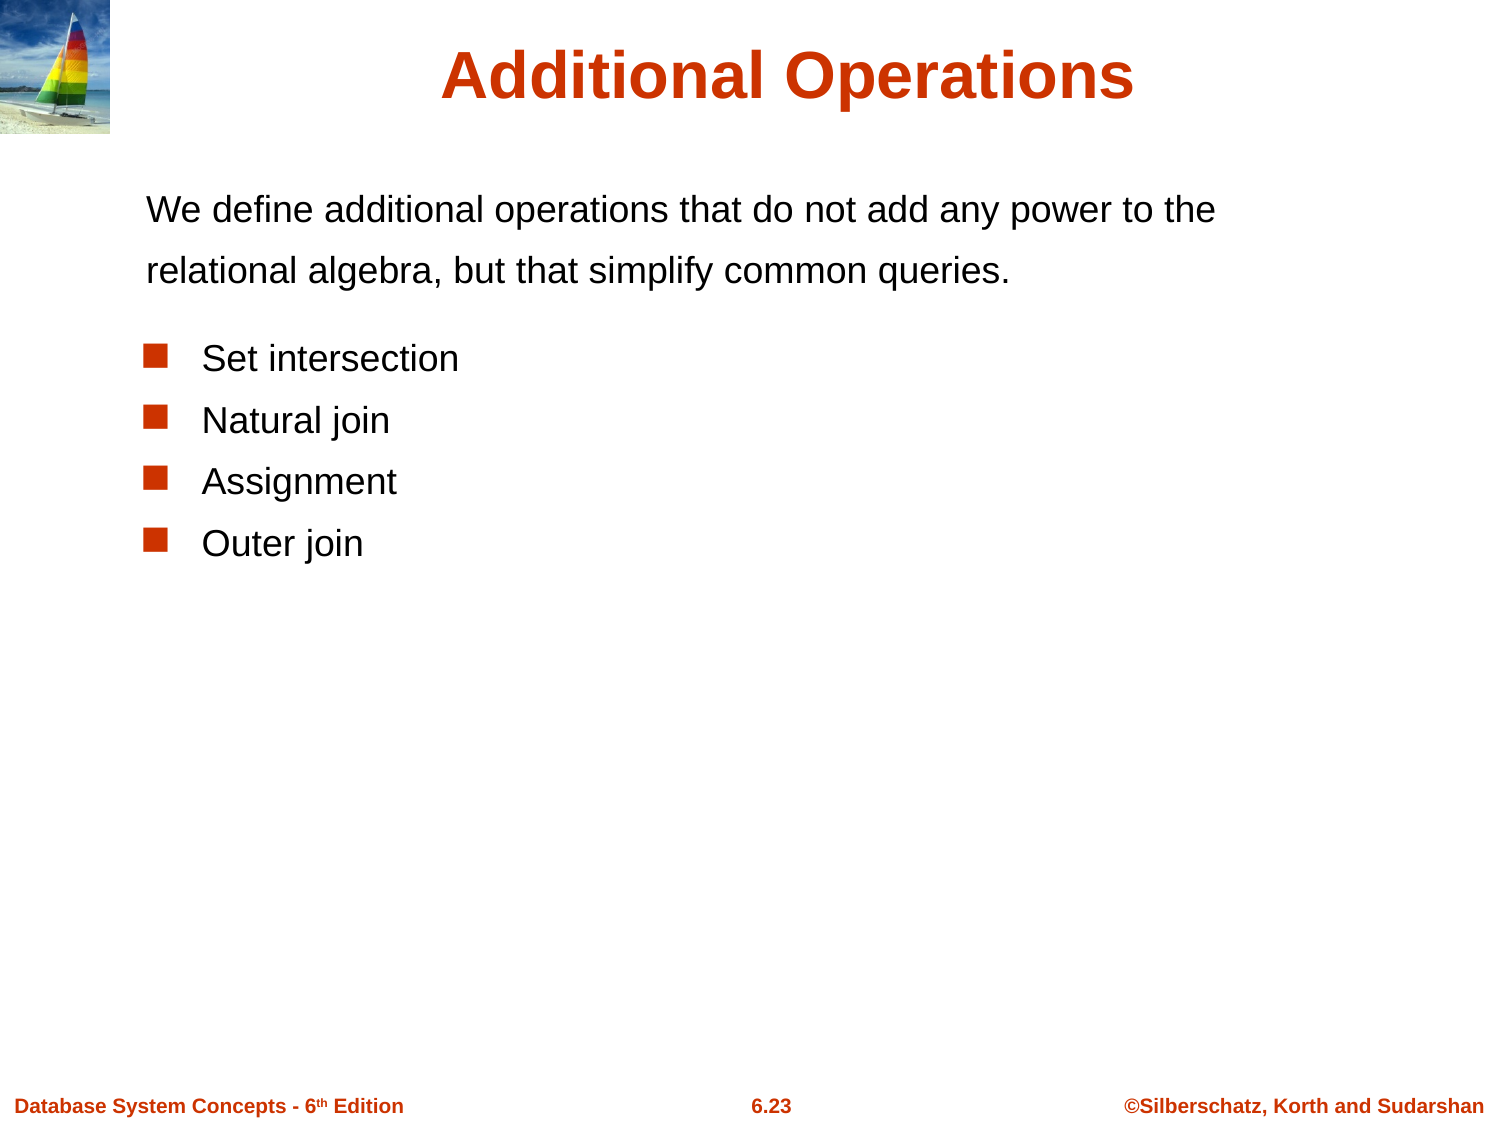

Additional Operations
We define additional operations that do not add any power to the
relational algebra, but that simplify common queries.
Set intersection
Natural join
Assignment
Outer join